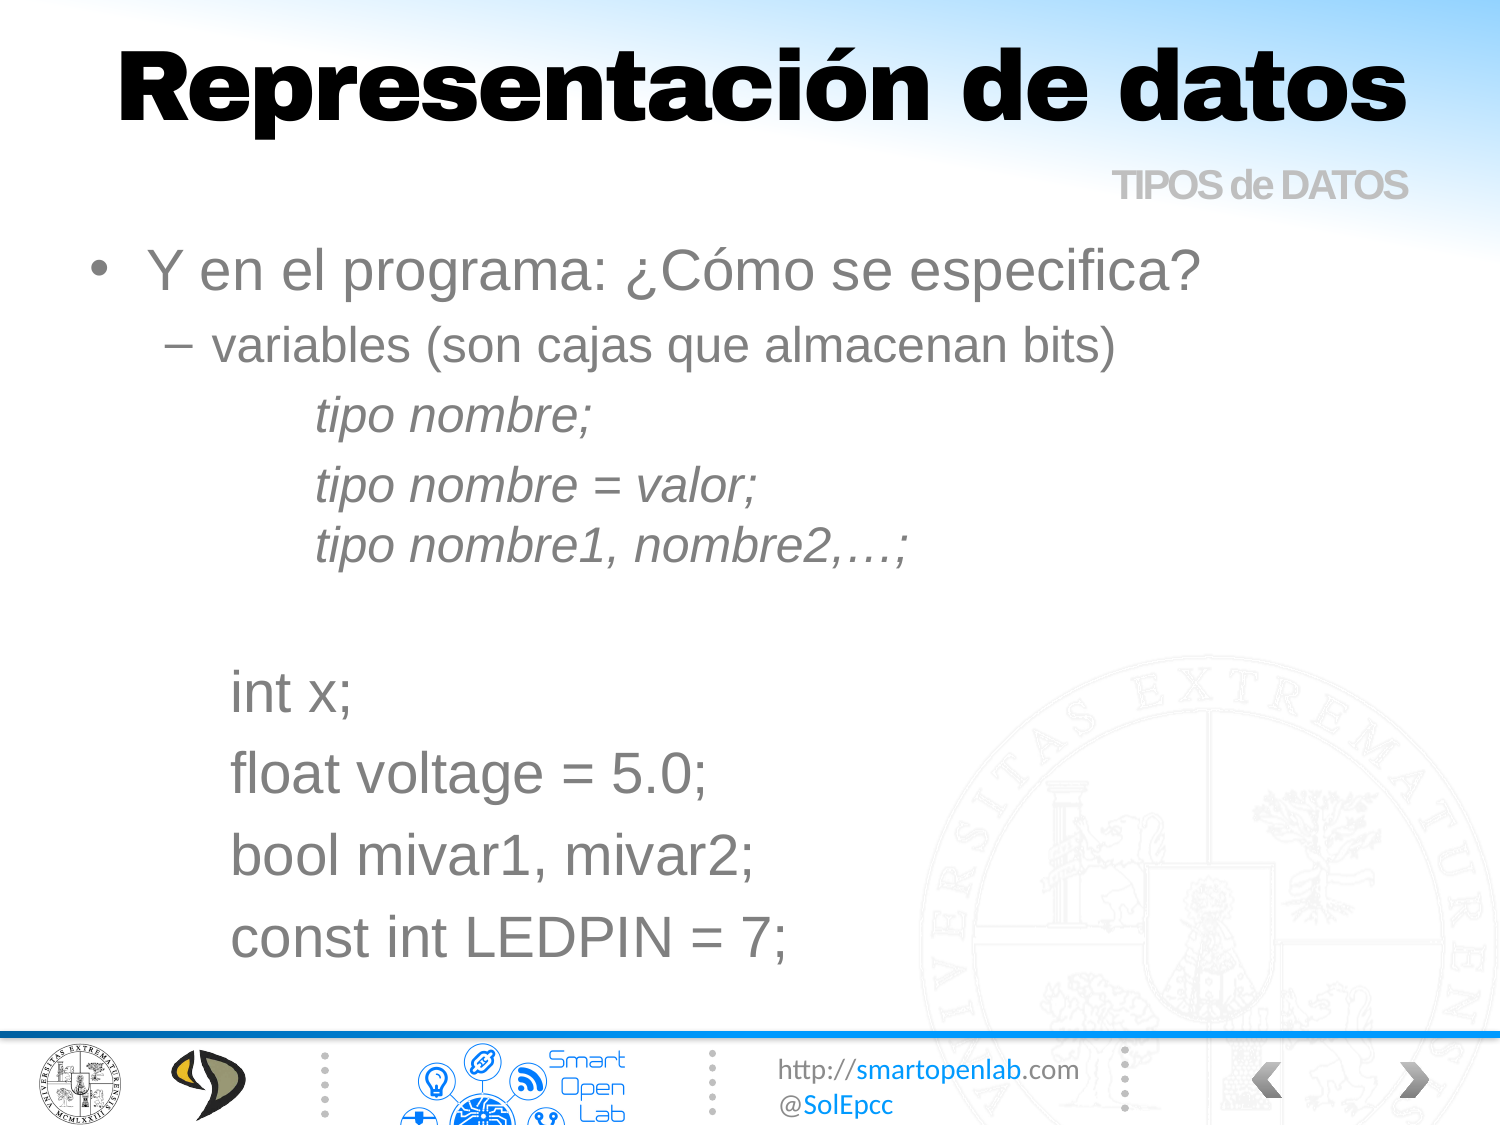

# Representación de datos
TIPOS de DATOS
Y en el programa: ¿Cómo se especifica?
variables (son cajas que almacenan bits)
	tipo nombre;
	tipo nombre = valor;
	tipo nombre1, nombre2,…;

int x;
float voltage = 5.0;
bool mivar1, mivar2;
const int LEDPIN = 7;